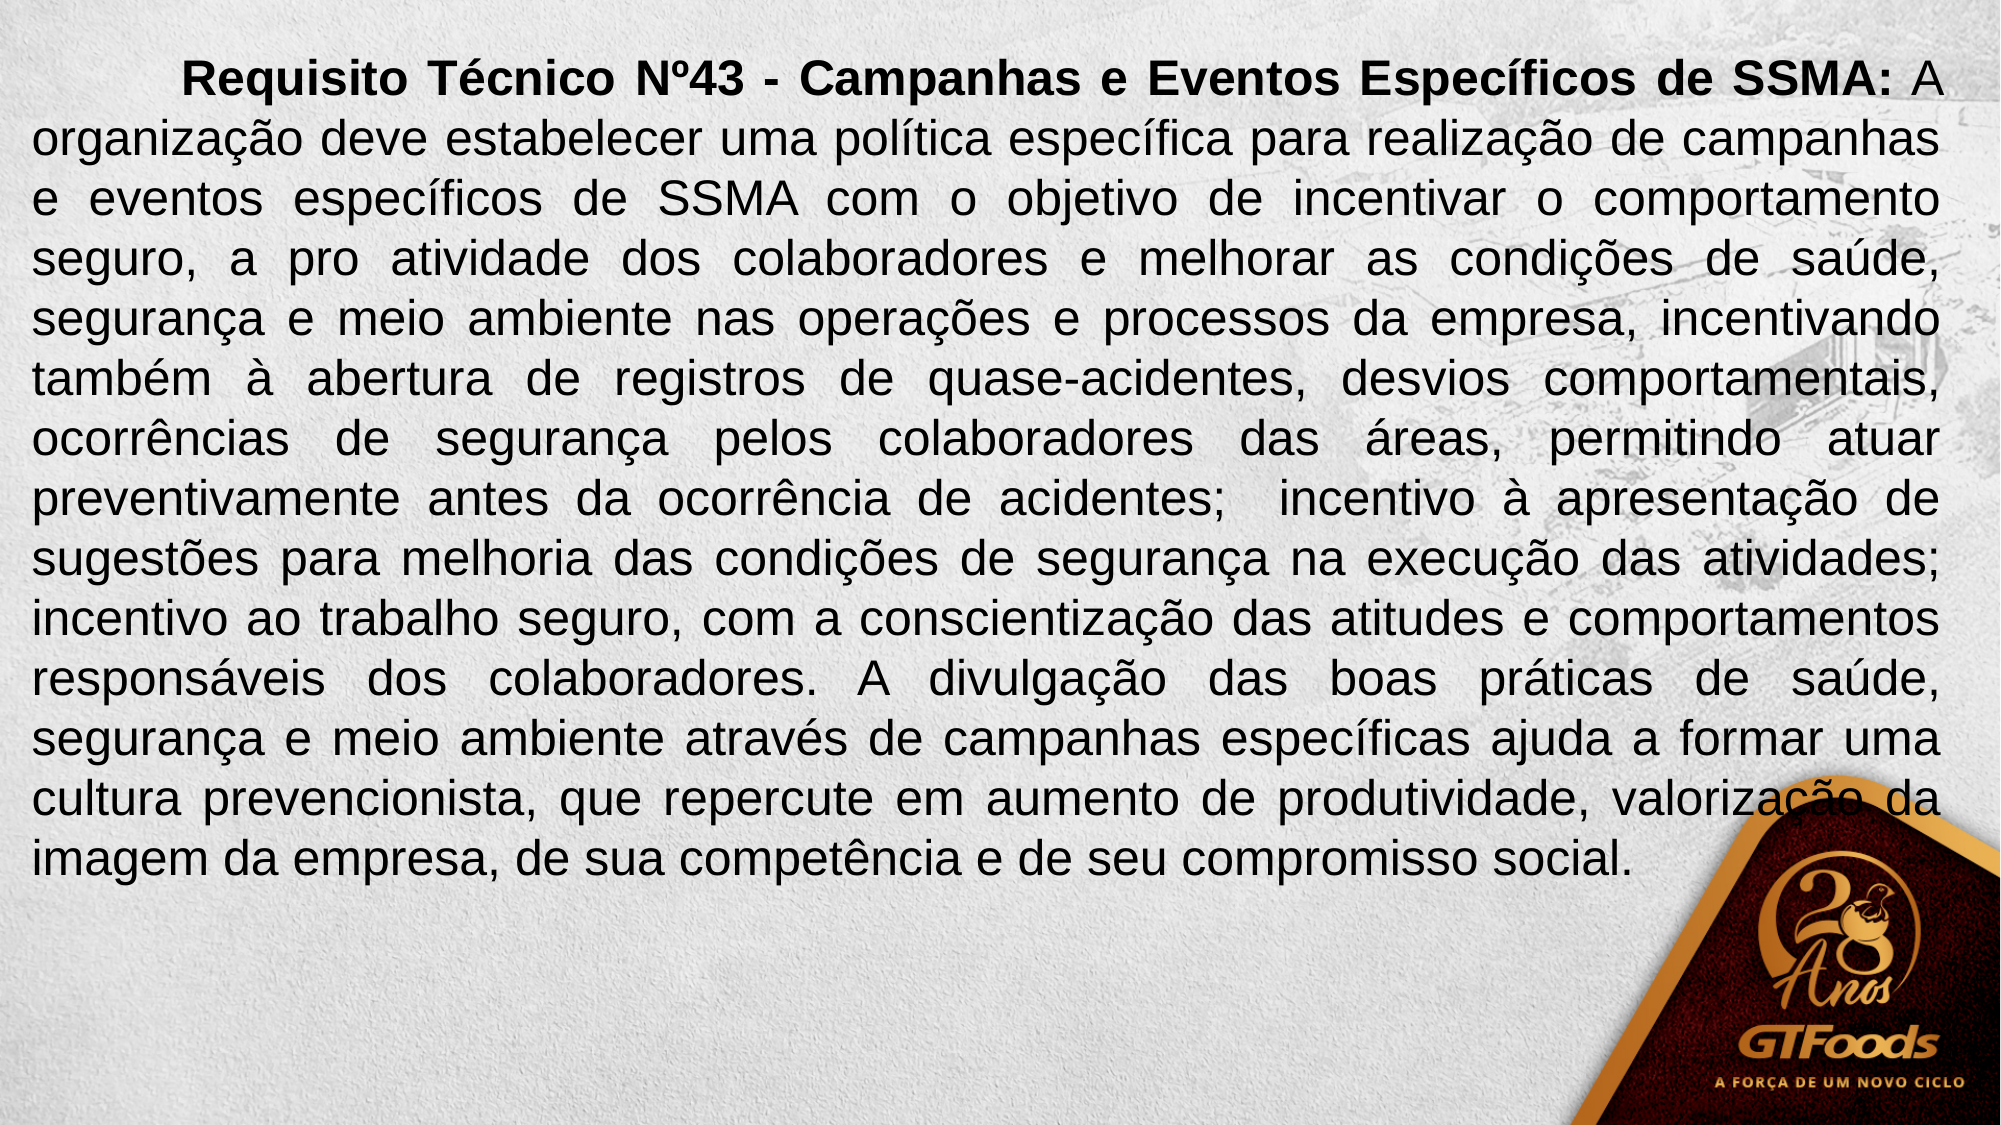

Requisito Técnico Nº43 - Campanhas e Eventos Específicos de SSMA: A organização deve estabelecer uma política específica para realização de campanhas e eventos específicos de SSMA com o objetivo de incentivar o comportamento seguro, a pro atividade dos colaboradores e melhorar as condições de saúde, segurança e meio ambiente nas operações e processos da empresa, incentivando também à abertura de registros de quase-acidentes, desvios comportamentais, ocorrências de segurança pelos colaboradores das áreas, permitindo atuar preventivamente antes da ocorrência de acidentes;  incentivo à apresentação de sugestões para melhoria das condições de segurança na execução das atividades; incentivo ao trabalho seguro, com a conscientização das atitudes e comportamentos responsáveis dos colaboradores. A divulgação das boas práticas de saúde, segurança e meio ambiente através de campanhas específicas ajuda a formar uma cultura prevencionista, que repercute em aumento de produtividade, valorização da imagem da empresa, de sua competência e de seu compromisso social.